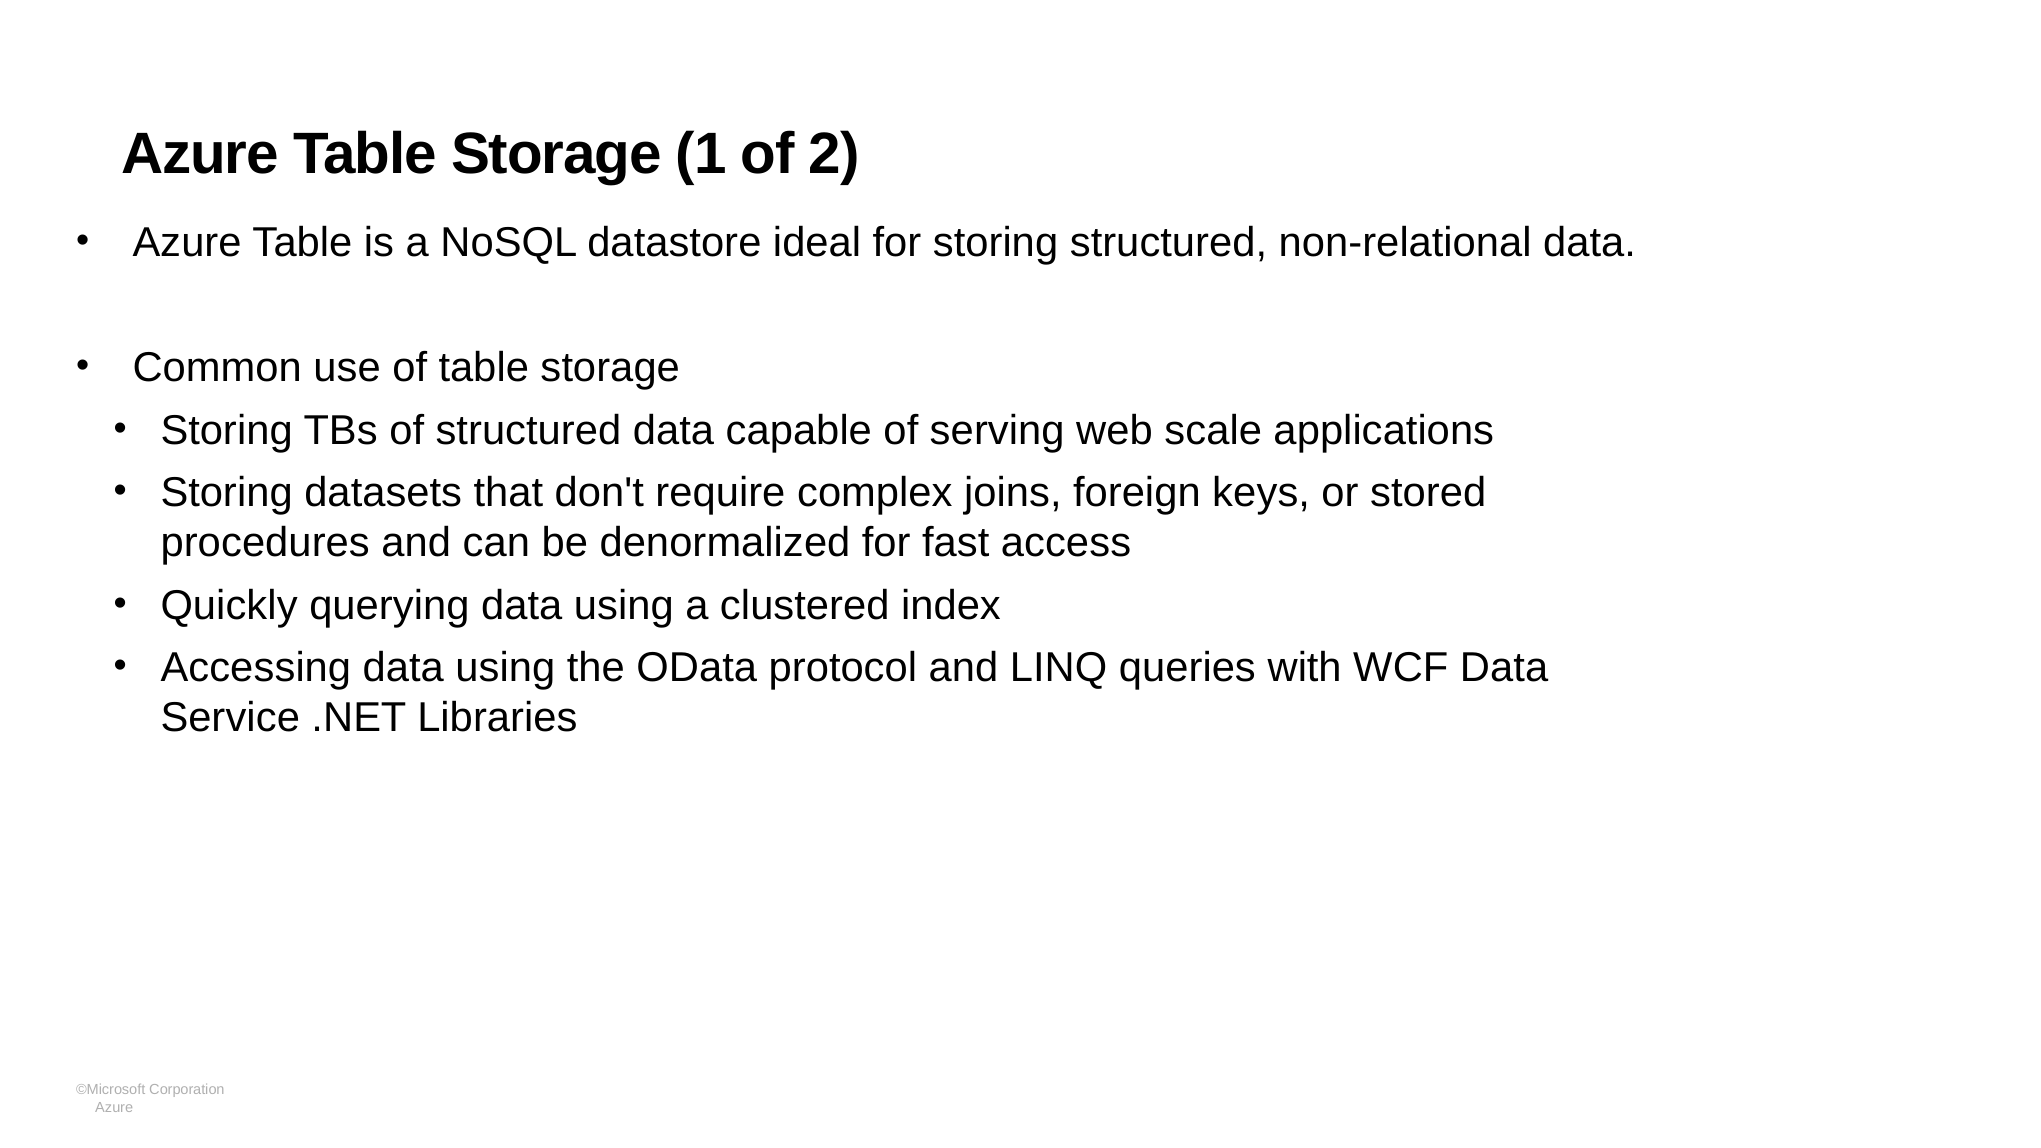

# Azure Table Storage (1 of 2)
Azure Table is a NoSQL datastore ideal for storing structured, non-relational data.

Common use of table storage
Storing TBs of structured data capable of serving web scale applications
Storing datasets that don't require complex joins, foreign keys, or stored procedures and can be denormalized for fast access
Quickly querying data using a clustered index
Accessing data using the OData protocol and LINQ queries with WCF Data Service .NET Libraries